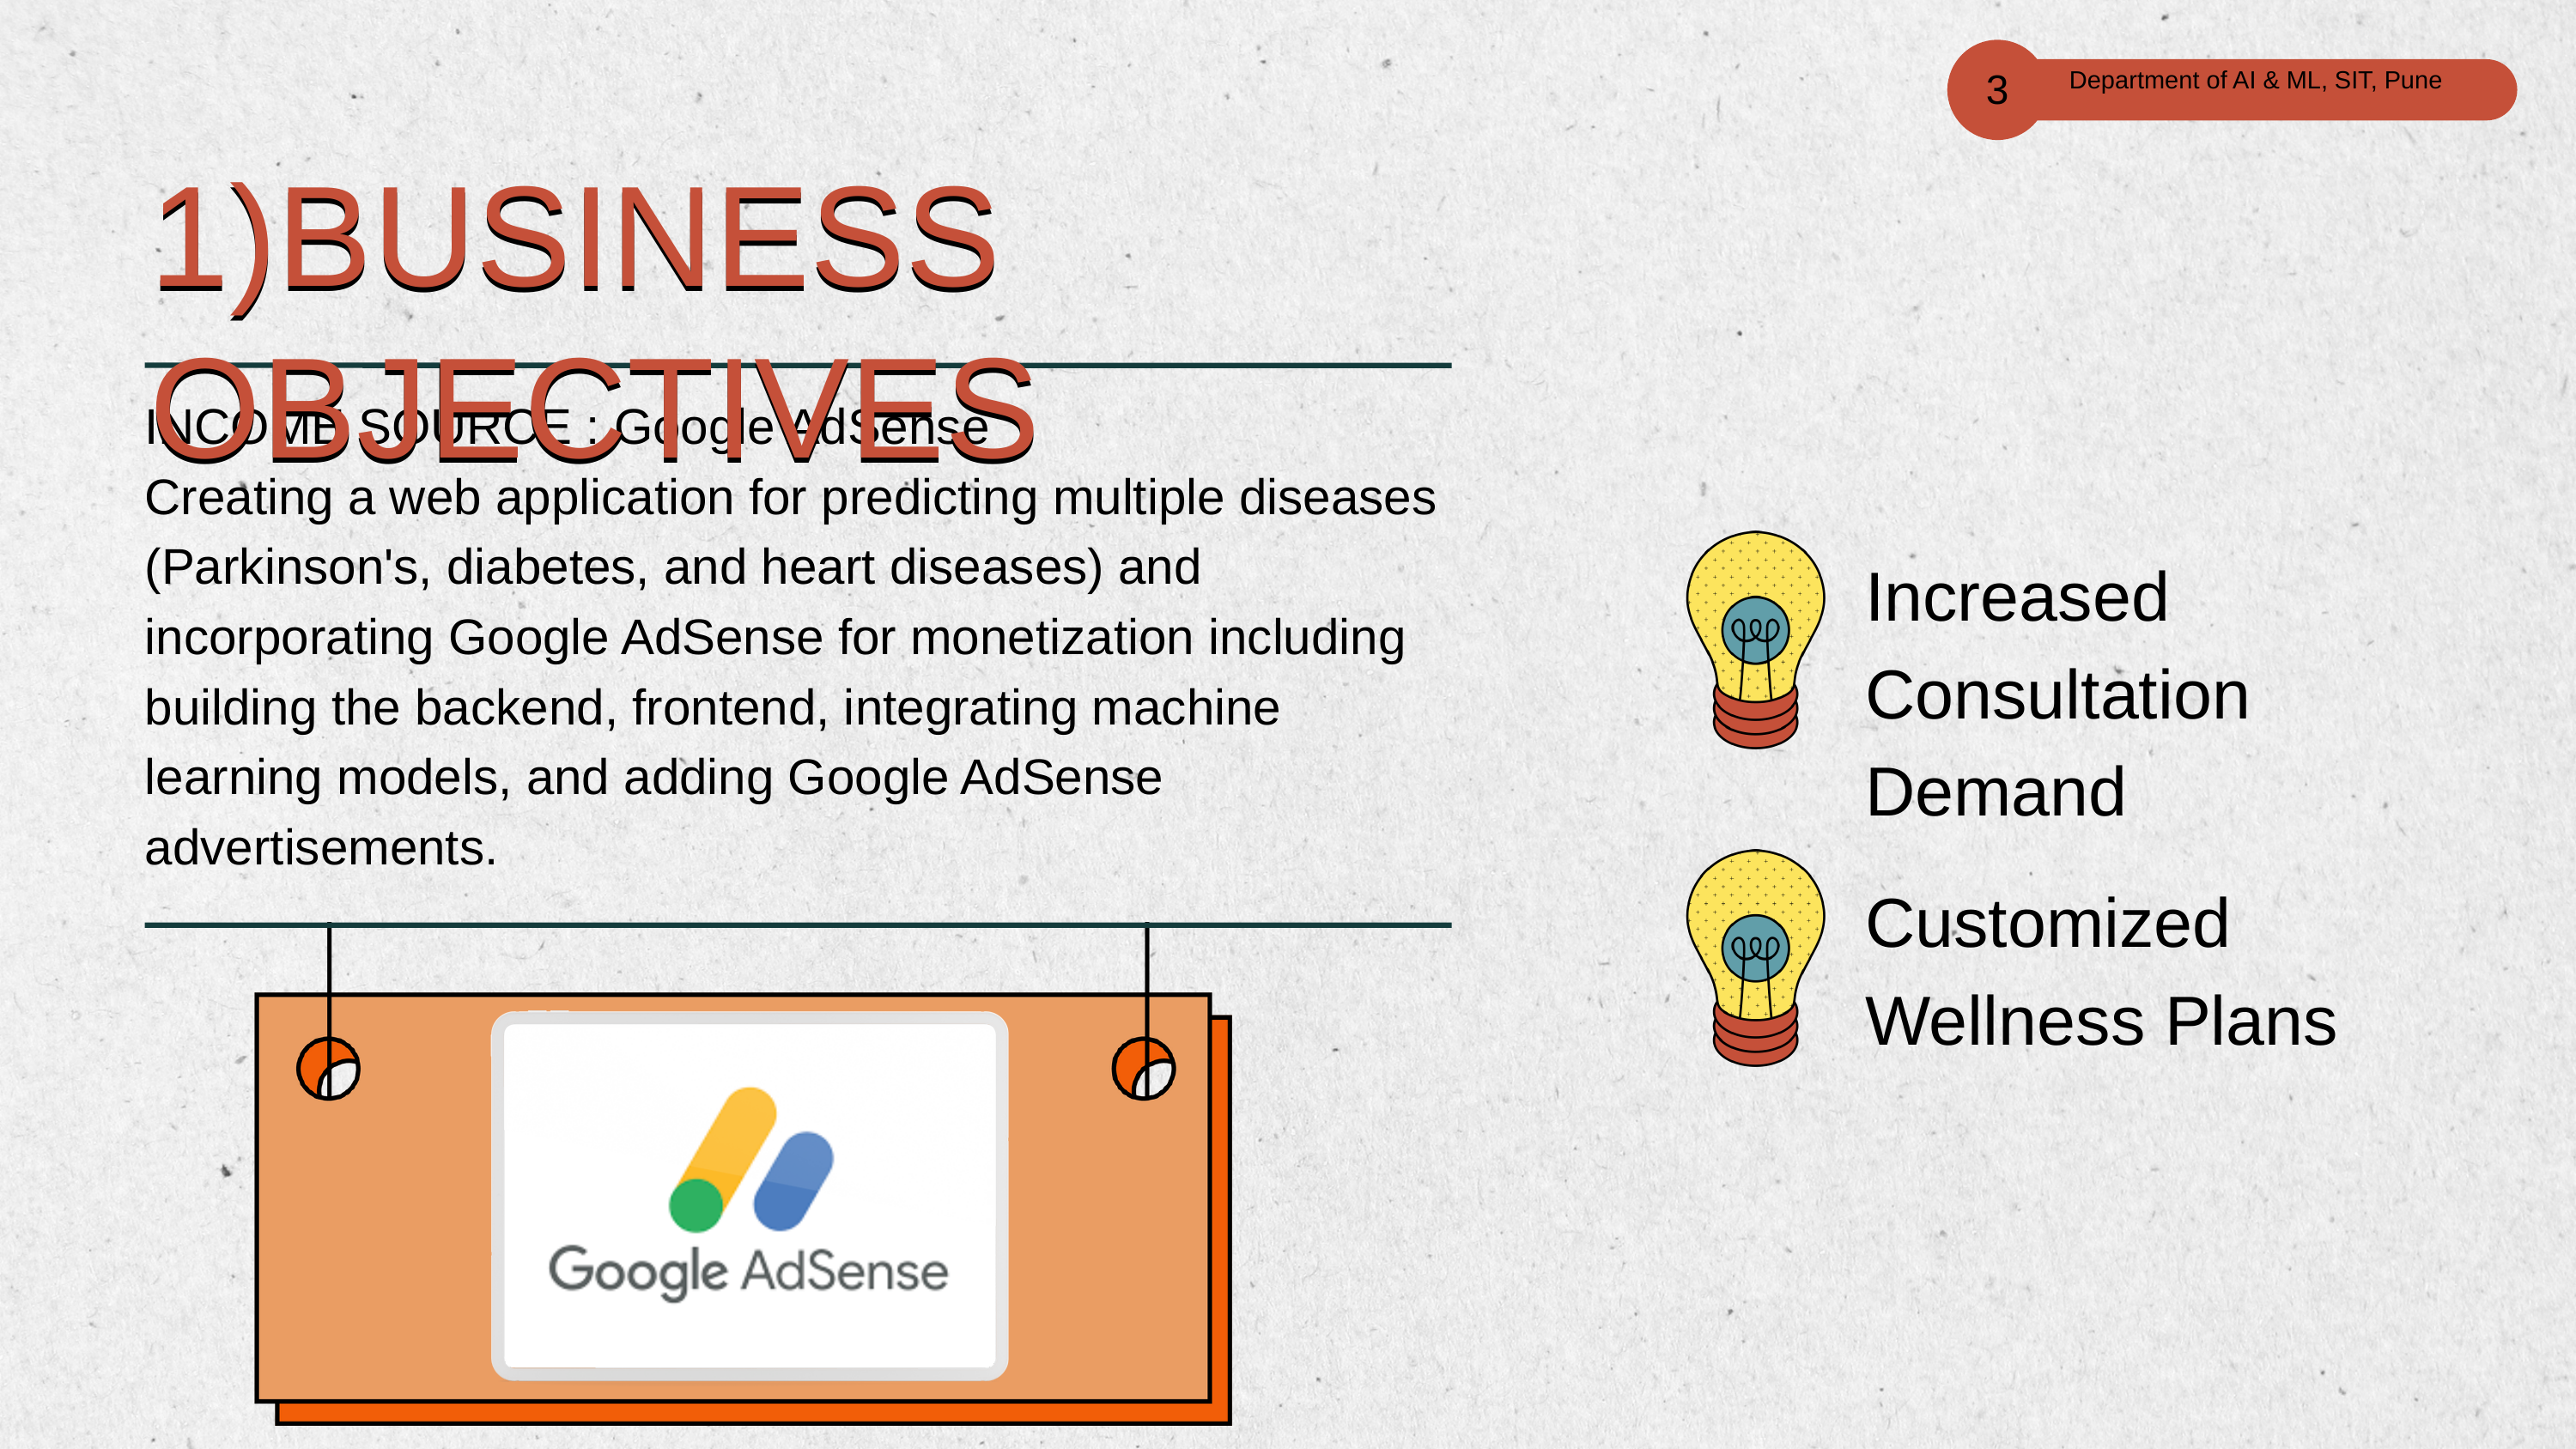

3

       Department of AI & ML, SIT, Pune
1)BUSINESS OBJECTIVES
1)BUSINESS OBJECTIVES

INCOME SOURCE : Google AdSense
Creating a web application for predicting multiple diseases (Parkinson's, diabetes, and heart diseases) and incorporating Google AdSense for monetization including building the backend, frontend, integrating machine learning models, and adding Google AdSense advertisements.

Increased Consultation Demand

Customized Wellness Plans